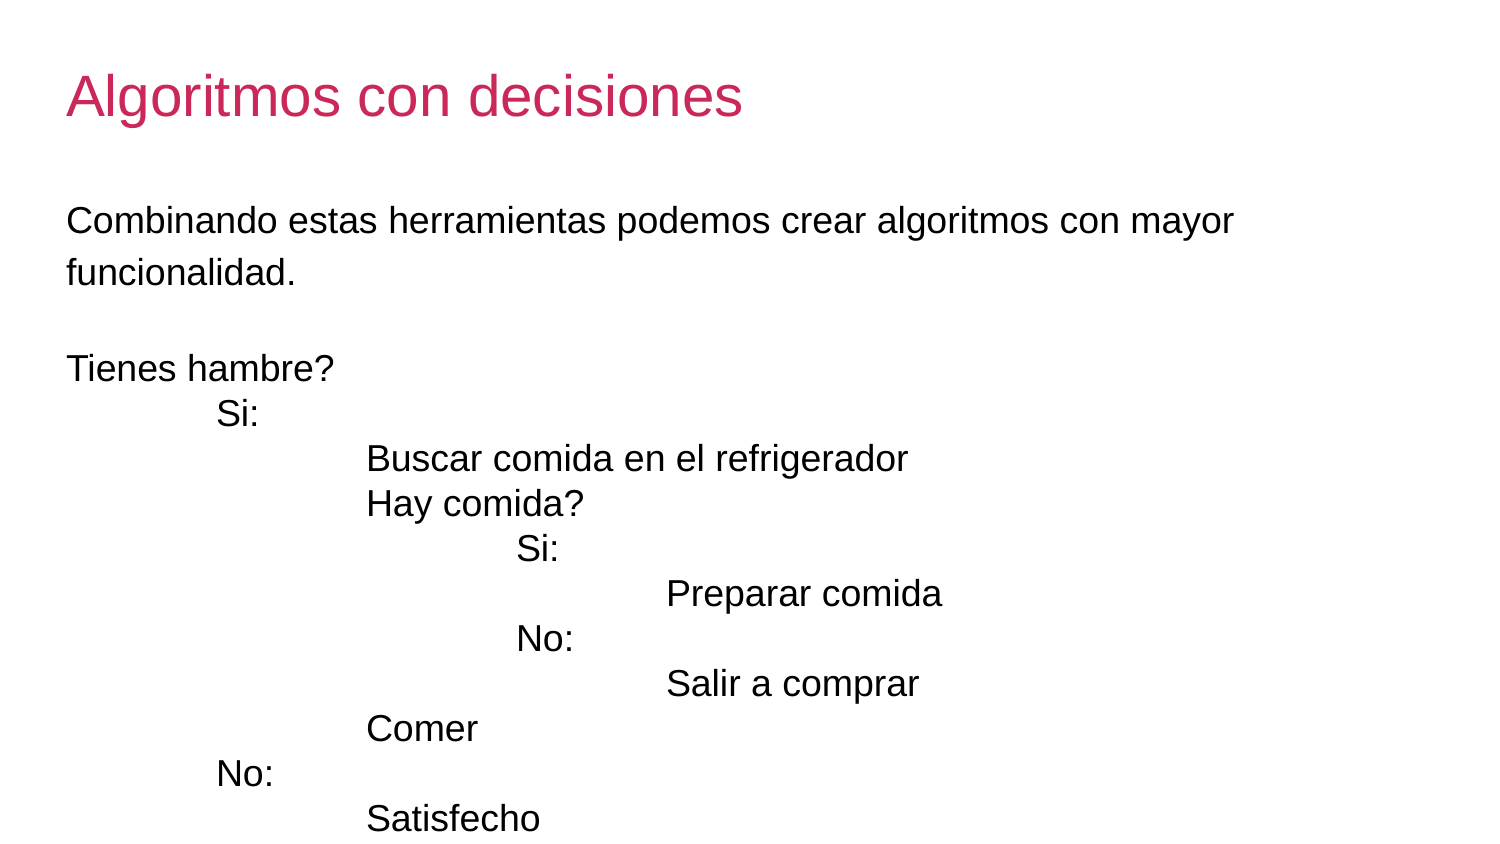

# Algoritmos con decisiones
Combinando estas herramientas podemos crear algoritmos con mayor funcionalidad.

Tienes hambre?
	Si:
		Buscar comida en el refrigerador
		Hay comida?
			Si:
				Preparar comida
			No:
				Salir a comprar
		Comer
	No:
		Satisfecho